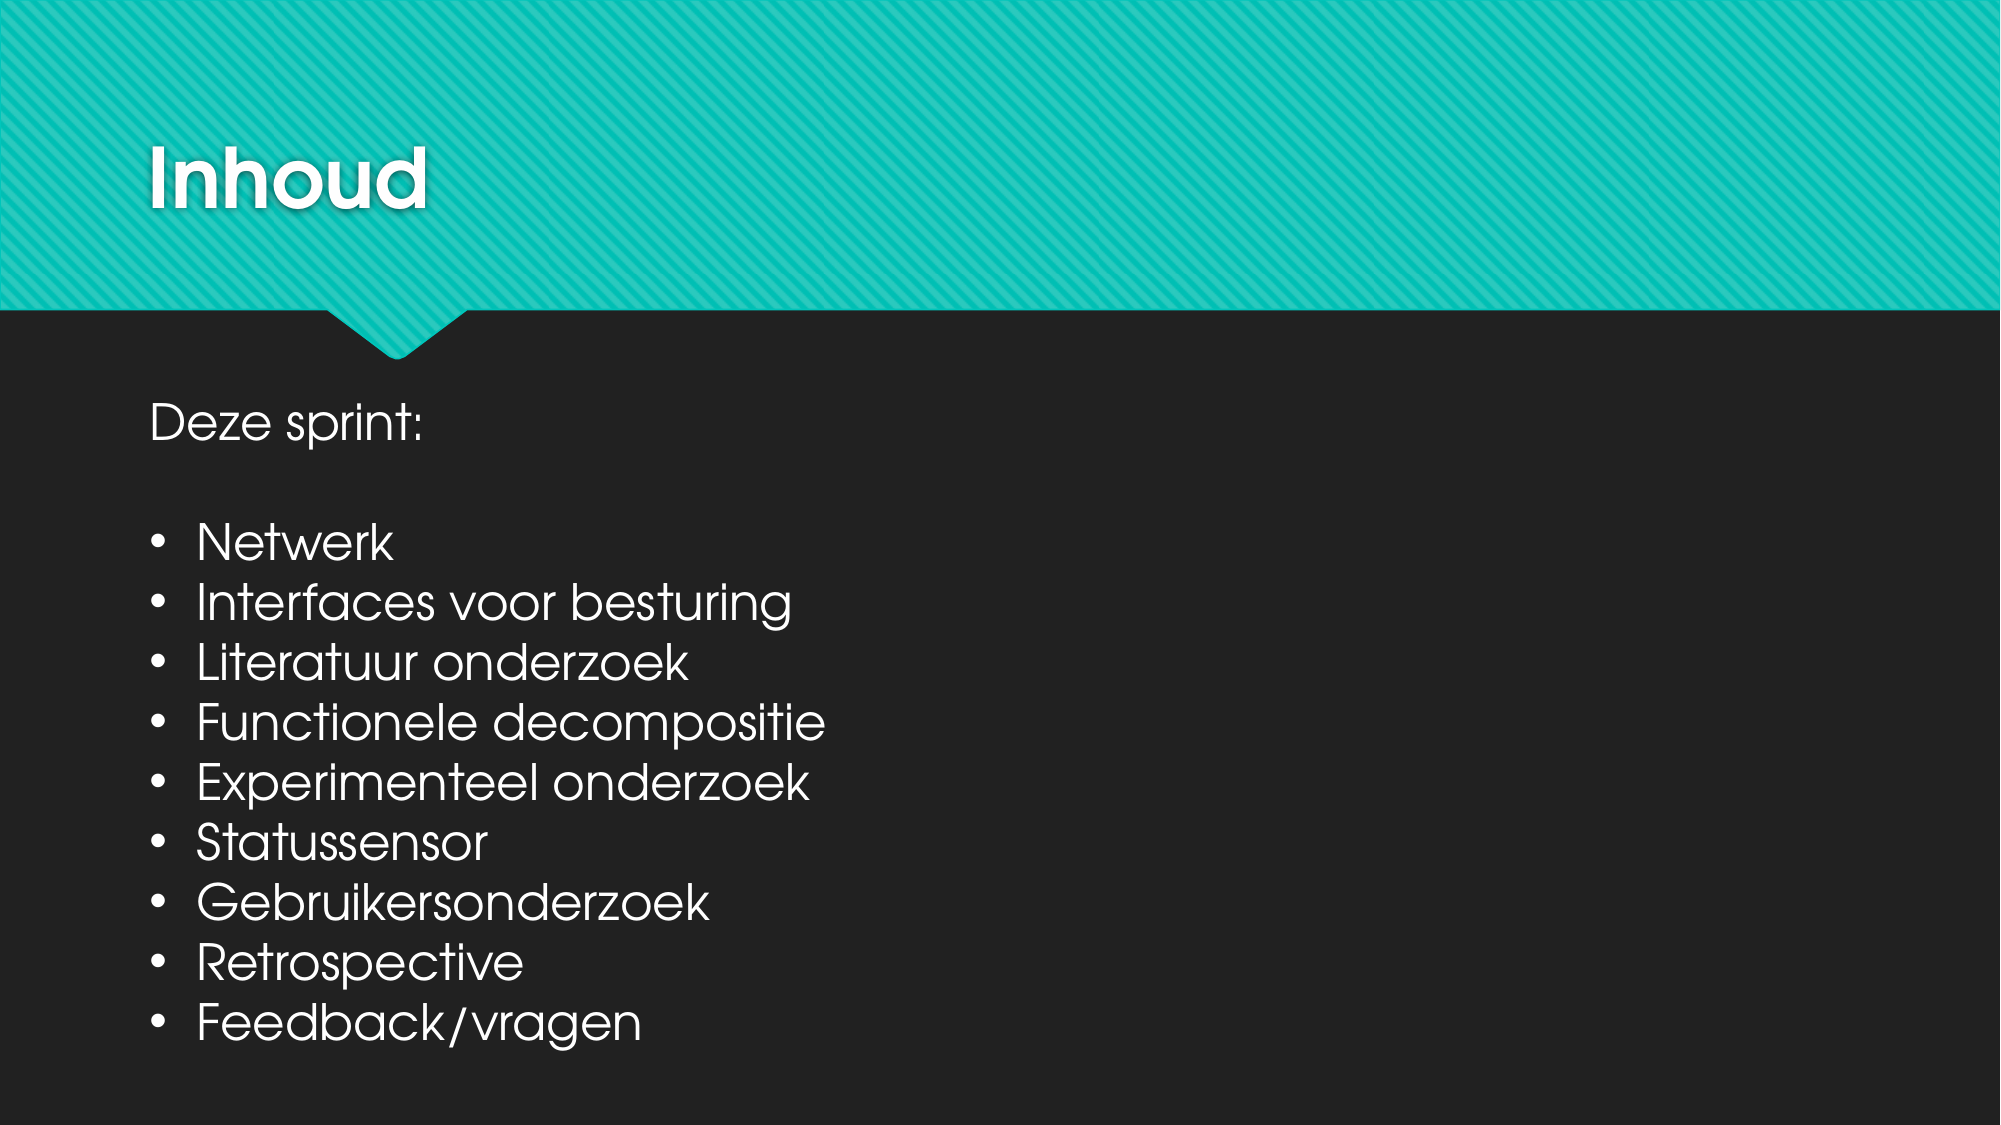

# Inhoud

Deze sprint:

Netwerk
Interfaces voor besturing
Literatuur onderzoek
Functionele decompositie
Experimenteel onderzoek
Statussensor
Gebruikersonderzoek
Retrospective
Feedback/vragen